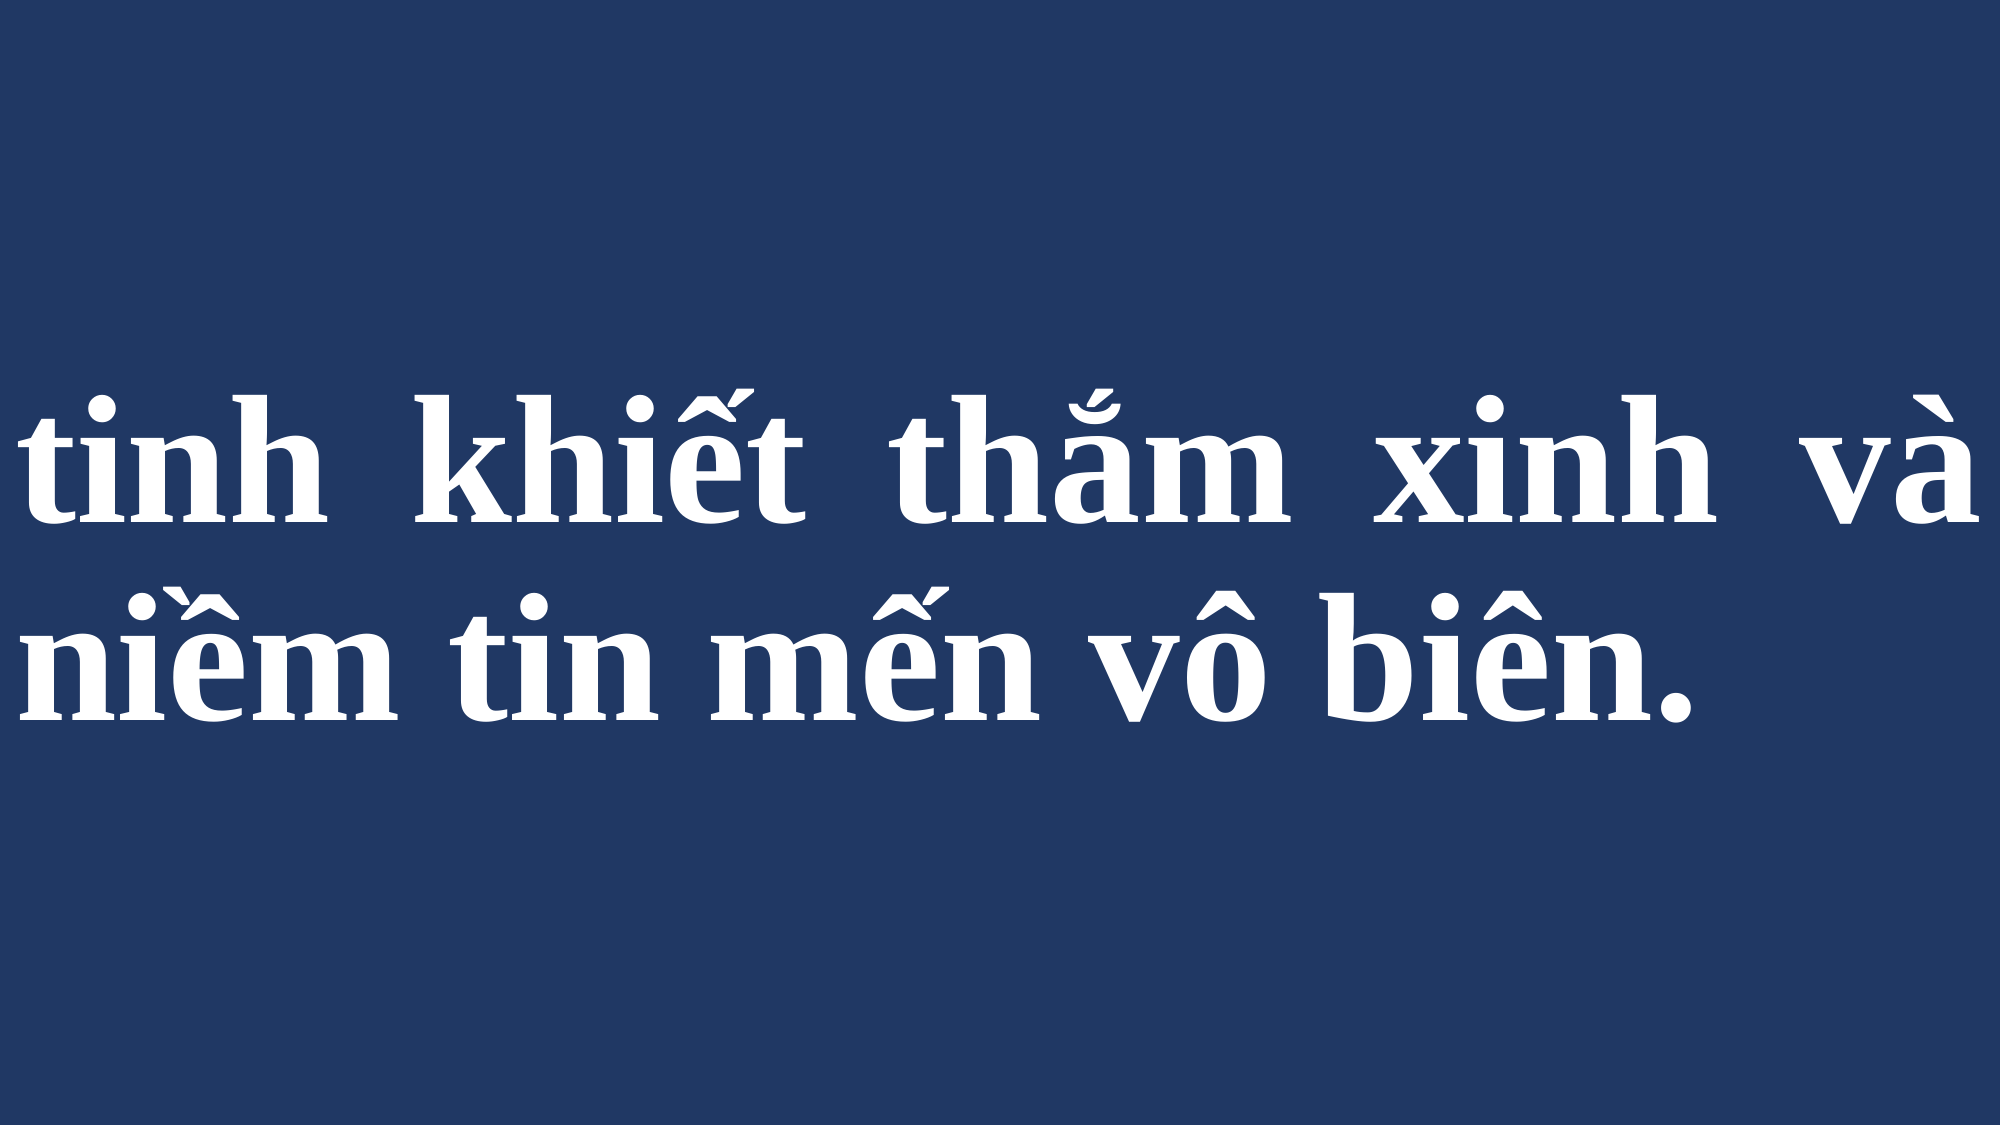

# tinh khiết thắm xinh và niềm tin mến vô biên.